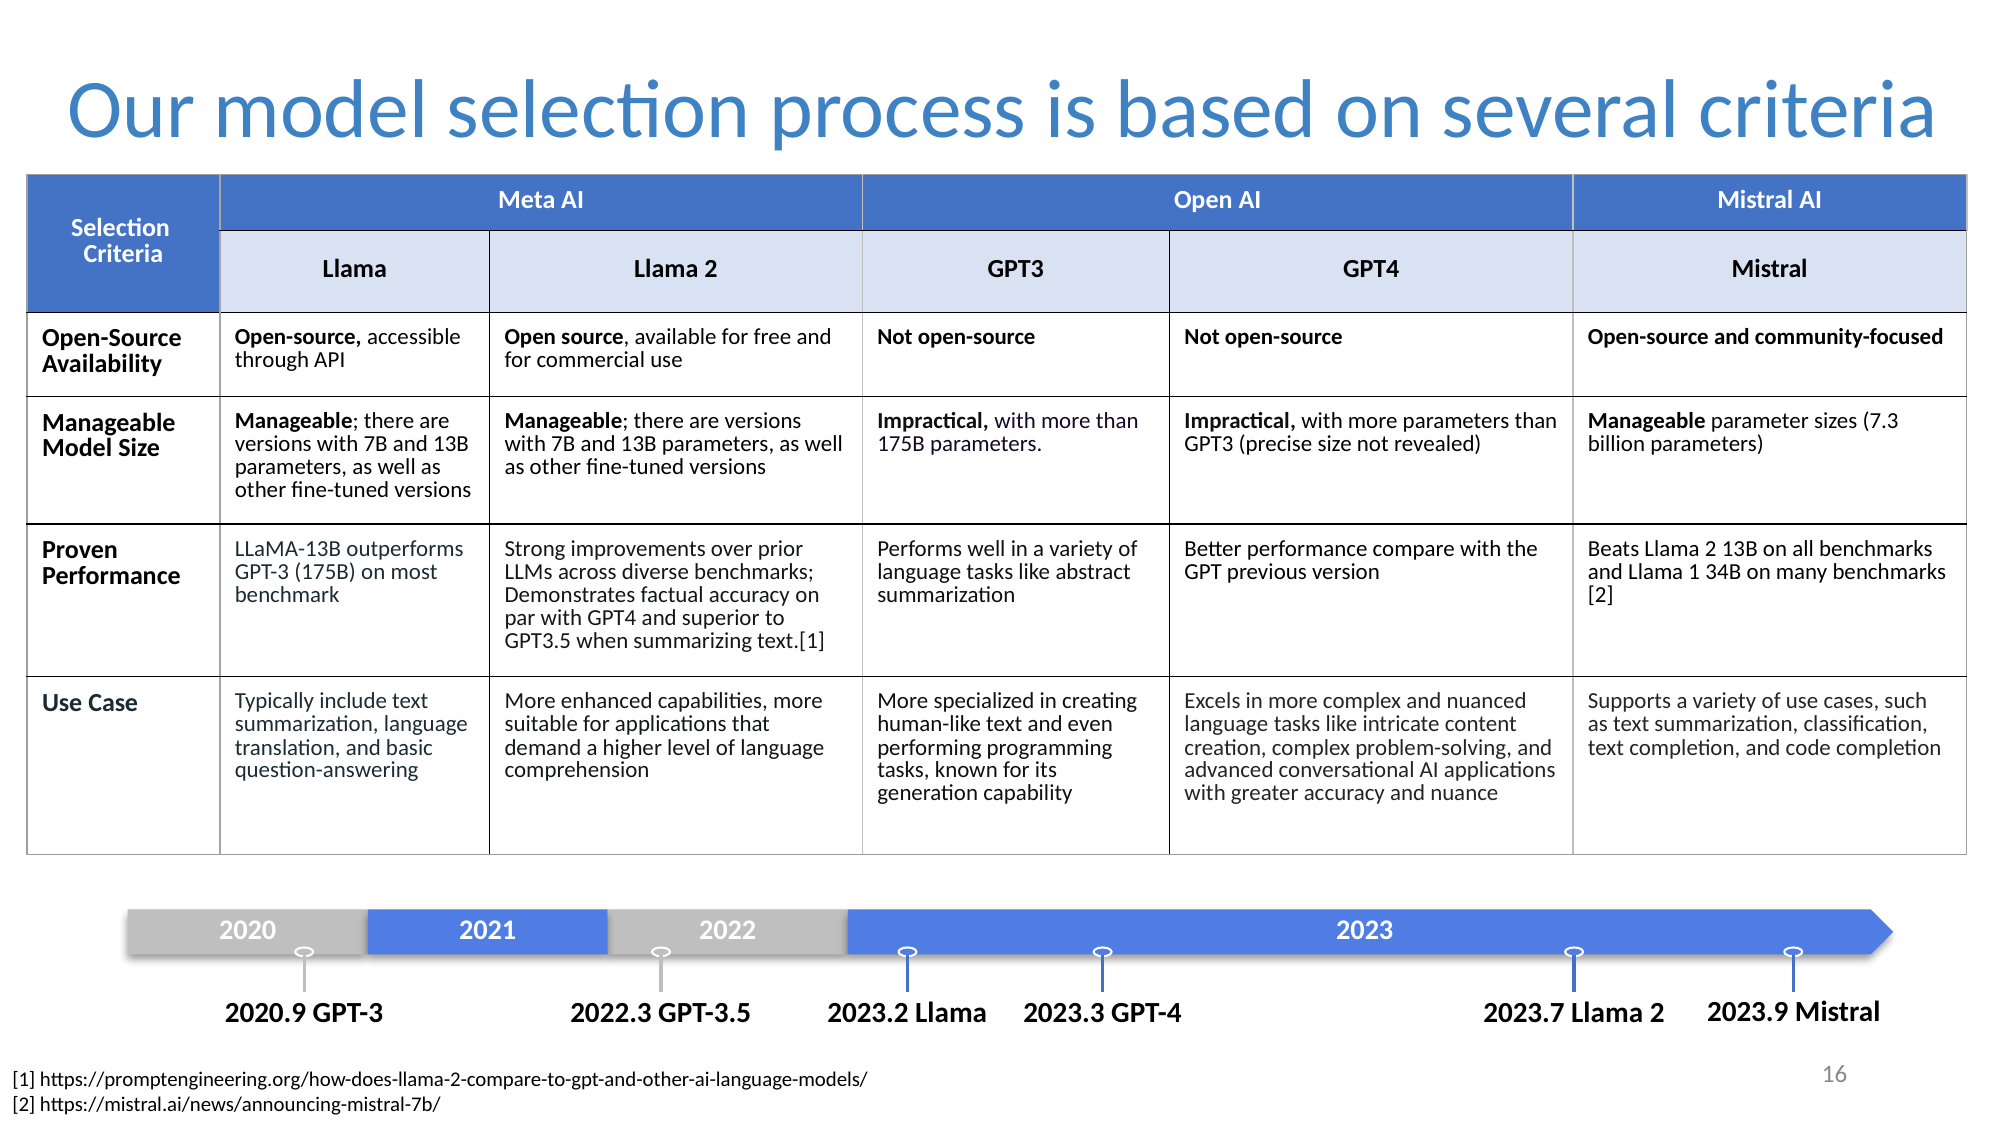

Our model selection process is based on several criteria
| Selection Criteria | Meta AI |  | Open AI |  | Mistral AI |
| --- | --- | --- | --- | --- | --- |
|  | Llama | Llama 2 | GPT3 | GPT4 | Mistral |
| Open-Source Availability | Open-source, accessible through API | Open source, available for free and for commercial use | Not open-source | Not open-source | Open-source and community-focused |
| Manageable Model Size | Manageable; there are versions with 7B and 13B parameters, as well as other fine-tuned versions | Manageable; there are versions with 7B and 13B parameters, as well as other fine-tuned versions | Impractical, with more than 175B parameters. | Impractical, with more parameters than GPT3 (precise size not revealed) | Manageable parameter sizes (7.3 billion parameters) |
| Proven Performance | LLaMA-13B outperforms GPT-3 (175B) on most benchmark | Strong improvements over prior LLMs across diverse benchmarks; Demonstrates factual accuracy on par with GPT4 and superior to GPT3.5 when summarizing text.[1] | Performs well in a variety of language tasks like abstract summarization | Better performance compare with the GPT previous version | Beats Llama 2 13B on all benchmarks and Llama 1 34B on many benchmarks [2] |
| Use Case | Typically include text summarization, language translation, and basic question-answering | More enhanced capabilities, more suitable for applications that demand a higher level of language comprehension | More specialized in creating human-like text and even performing programming tasks, known for its generation capability | Excels in more complex and nuanced language tasks like intricate content creation, complex problem-solving, and advanced conversational AI applications with greater accuracy and nuance | Supports a variety of use cases, such as text summarization, classification, text completion, and code completion |
2020
2021
2022
2023

2020.9 GPT-3
2022.3 GPT-3.5
2023.2 Llama
2023.3 GPT-4
2023.7 Llama 2
2023.9 Mistral
16
[1] https://promptengineering.org/how-does-llama-2-compare-to-gpt-and-other-ai-language-models/
[2] https://mistral.ai/news/announcing-mistral-7b/